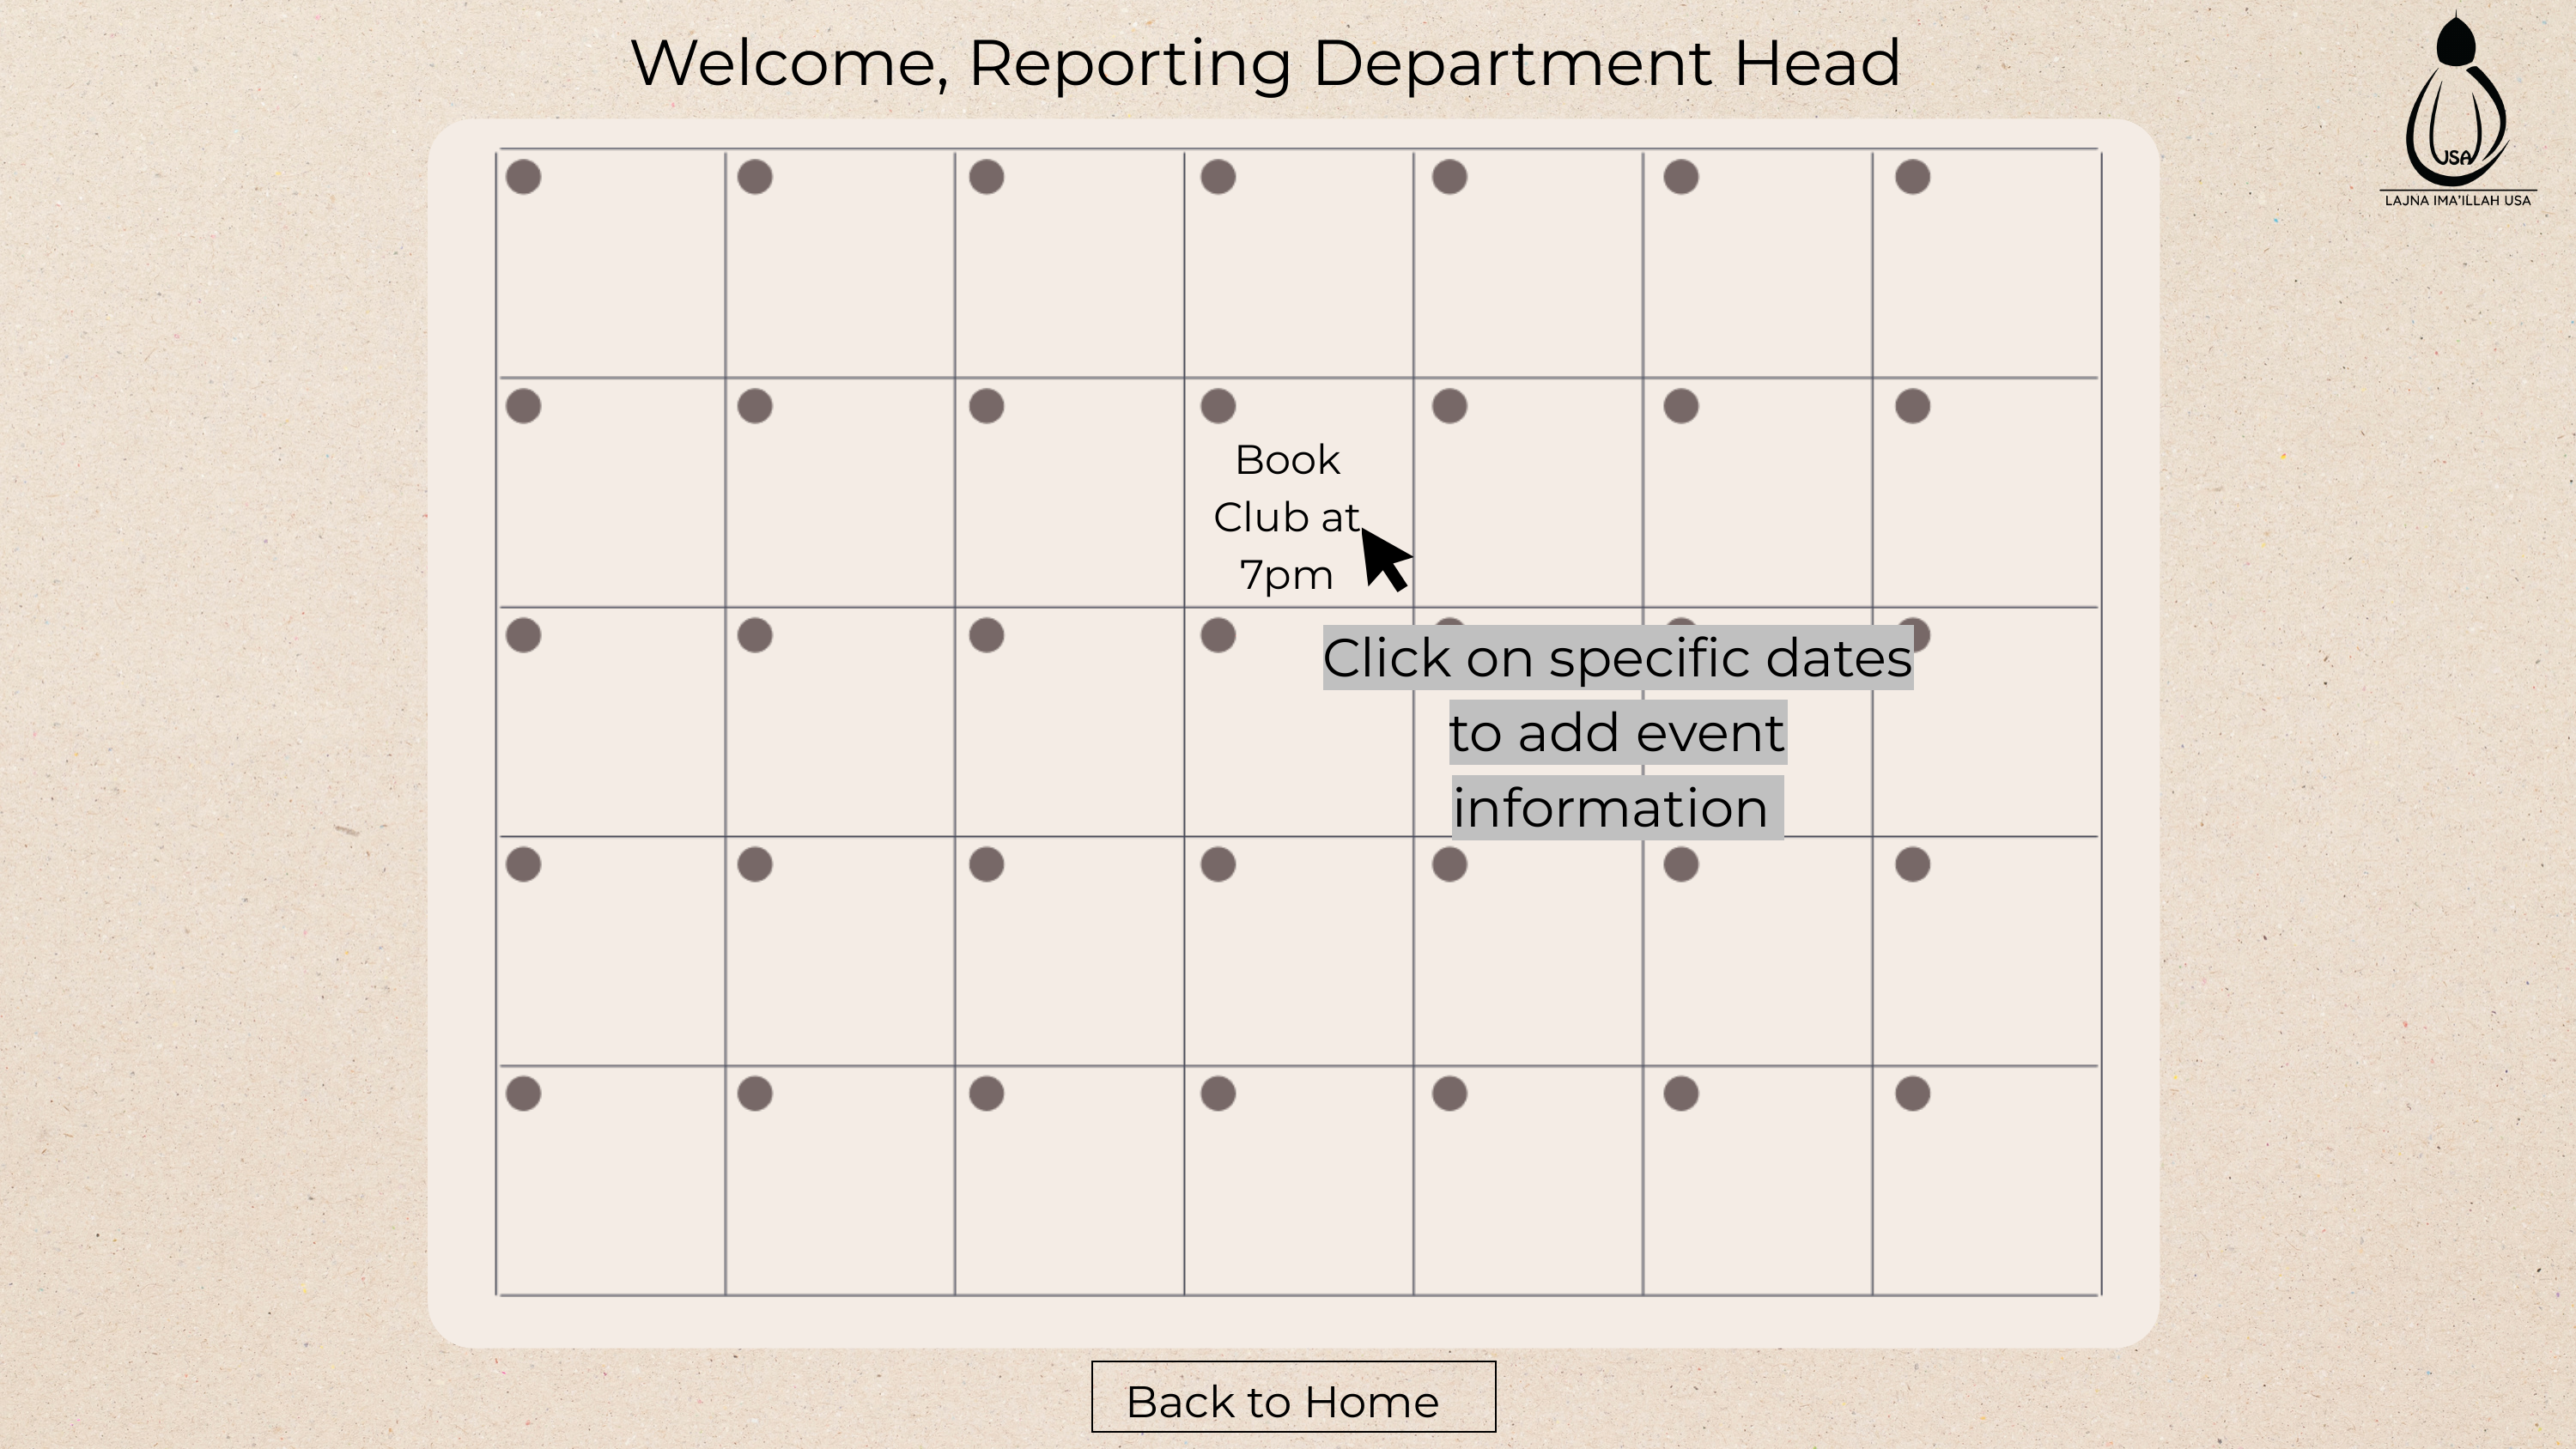

Welcome, Reporting Department Head

Book Club at 7pm

Click on specific dates to add event information

Back to Home